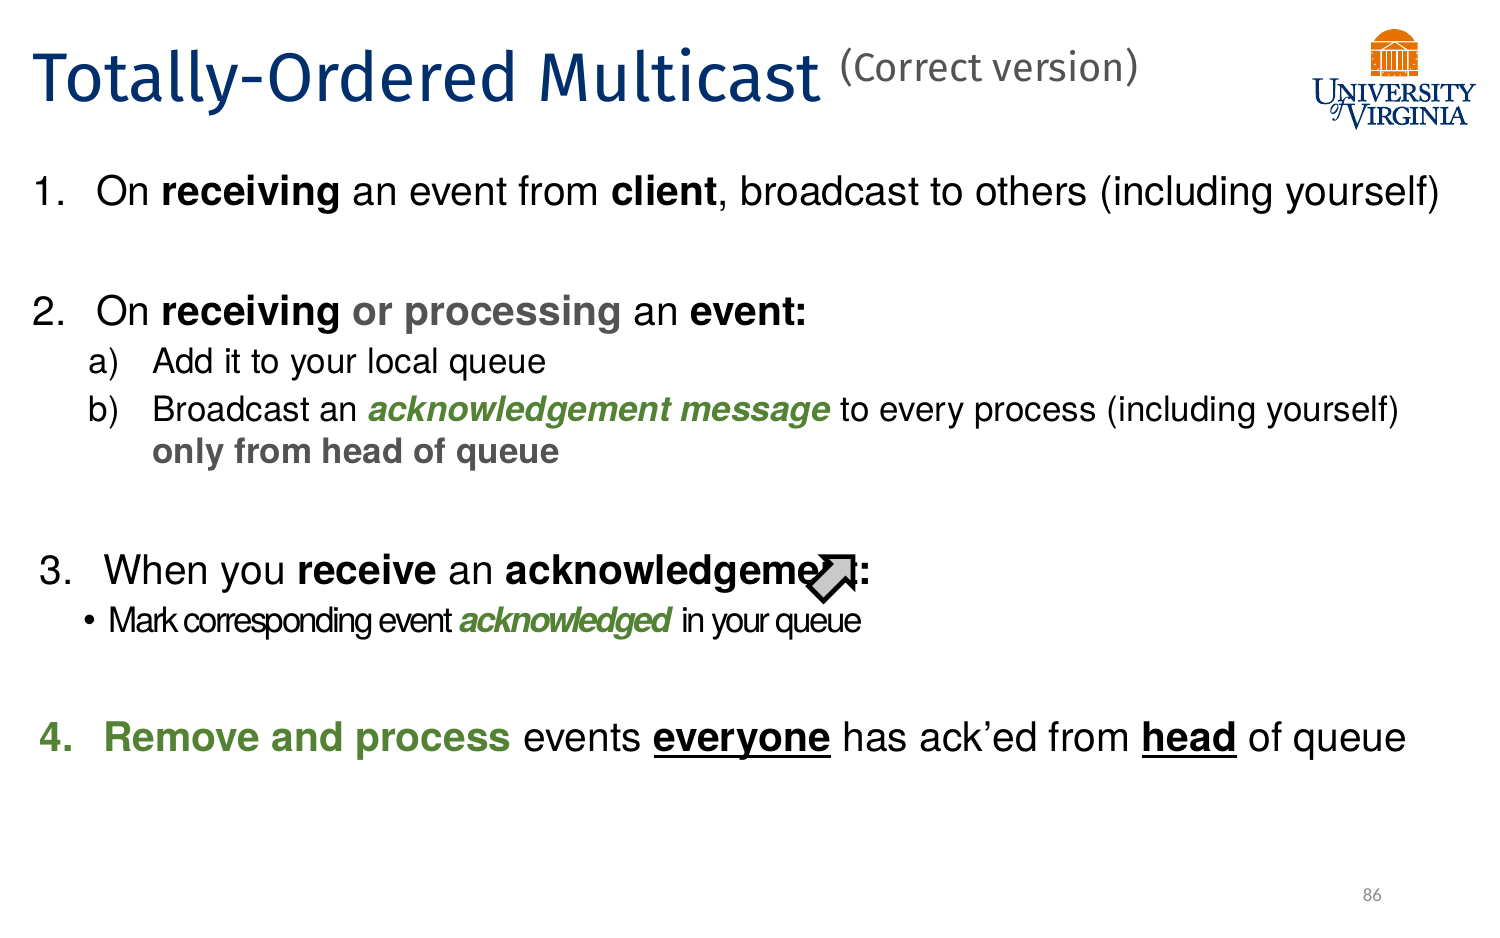

# Totally-Ordered Multicast (Correct version)
On receiving an event from client, broadcast to others (including yourself)

On receiving or processing an event:
Add it to your local queue
Broadcast an acknowledgement message to every process (including yourself) only from head of queue

When you receive an acknowledgement:
Mark corresponding event acknowledged in your queue

Remove and process events everyone has ack’ed from head of queue

86